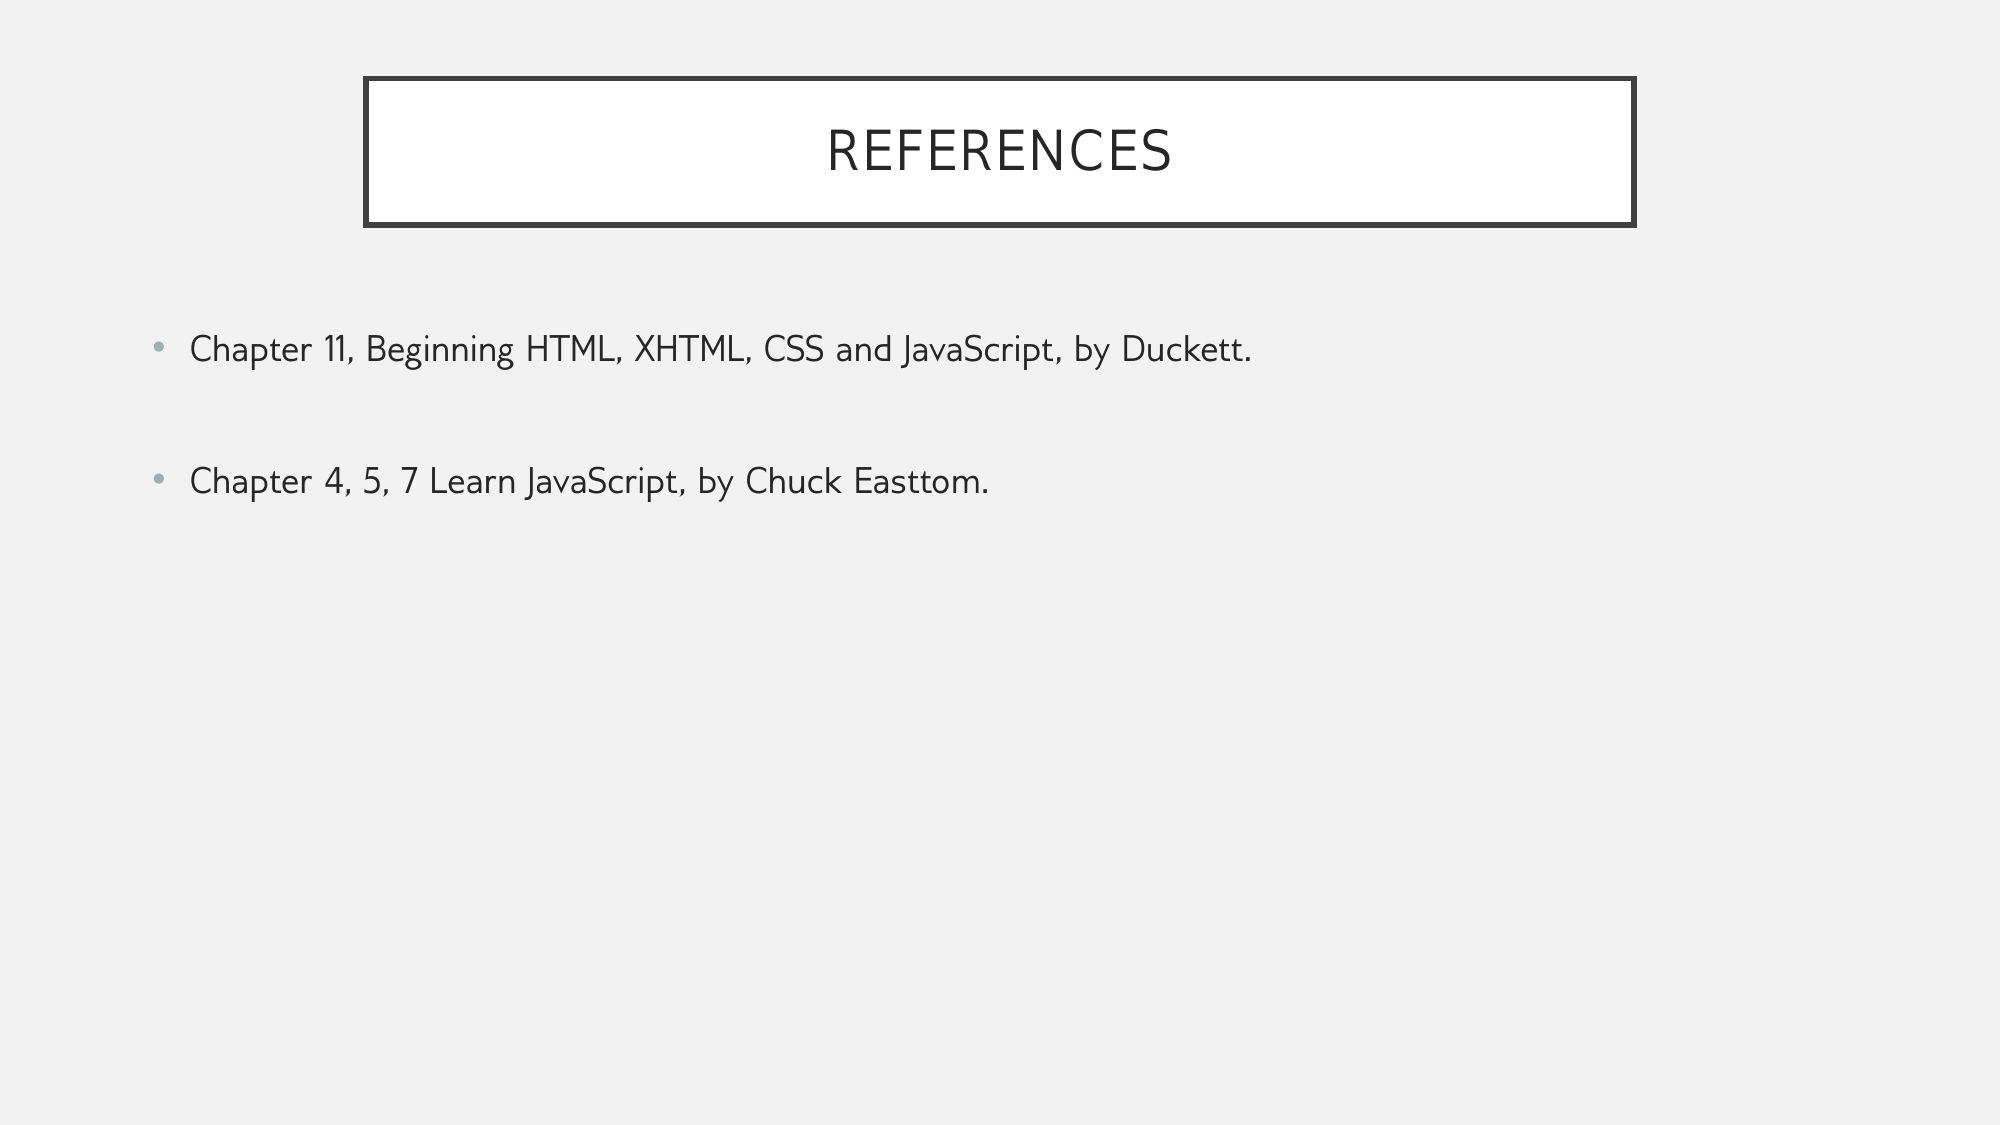

# References

Chapter 11, Beginning HTML, XHTML, CSS and JavaScript, by Duckett.

Chapter 4, 5, 7 Learn JavaScript, by Chuck Easttom.